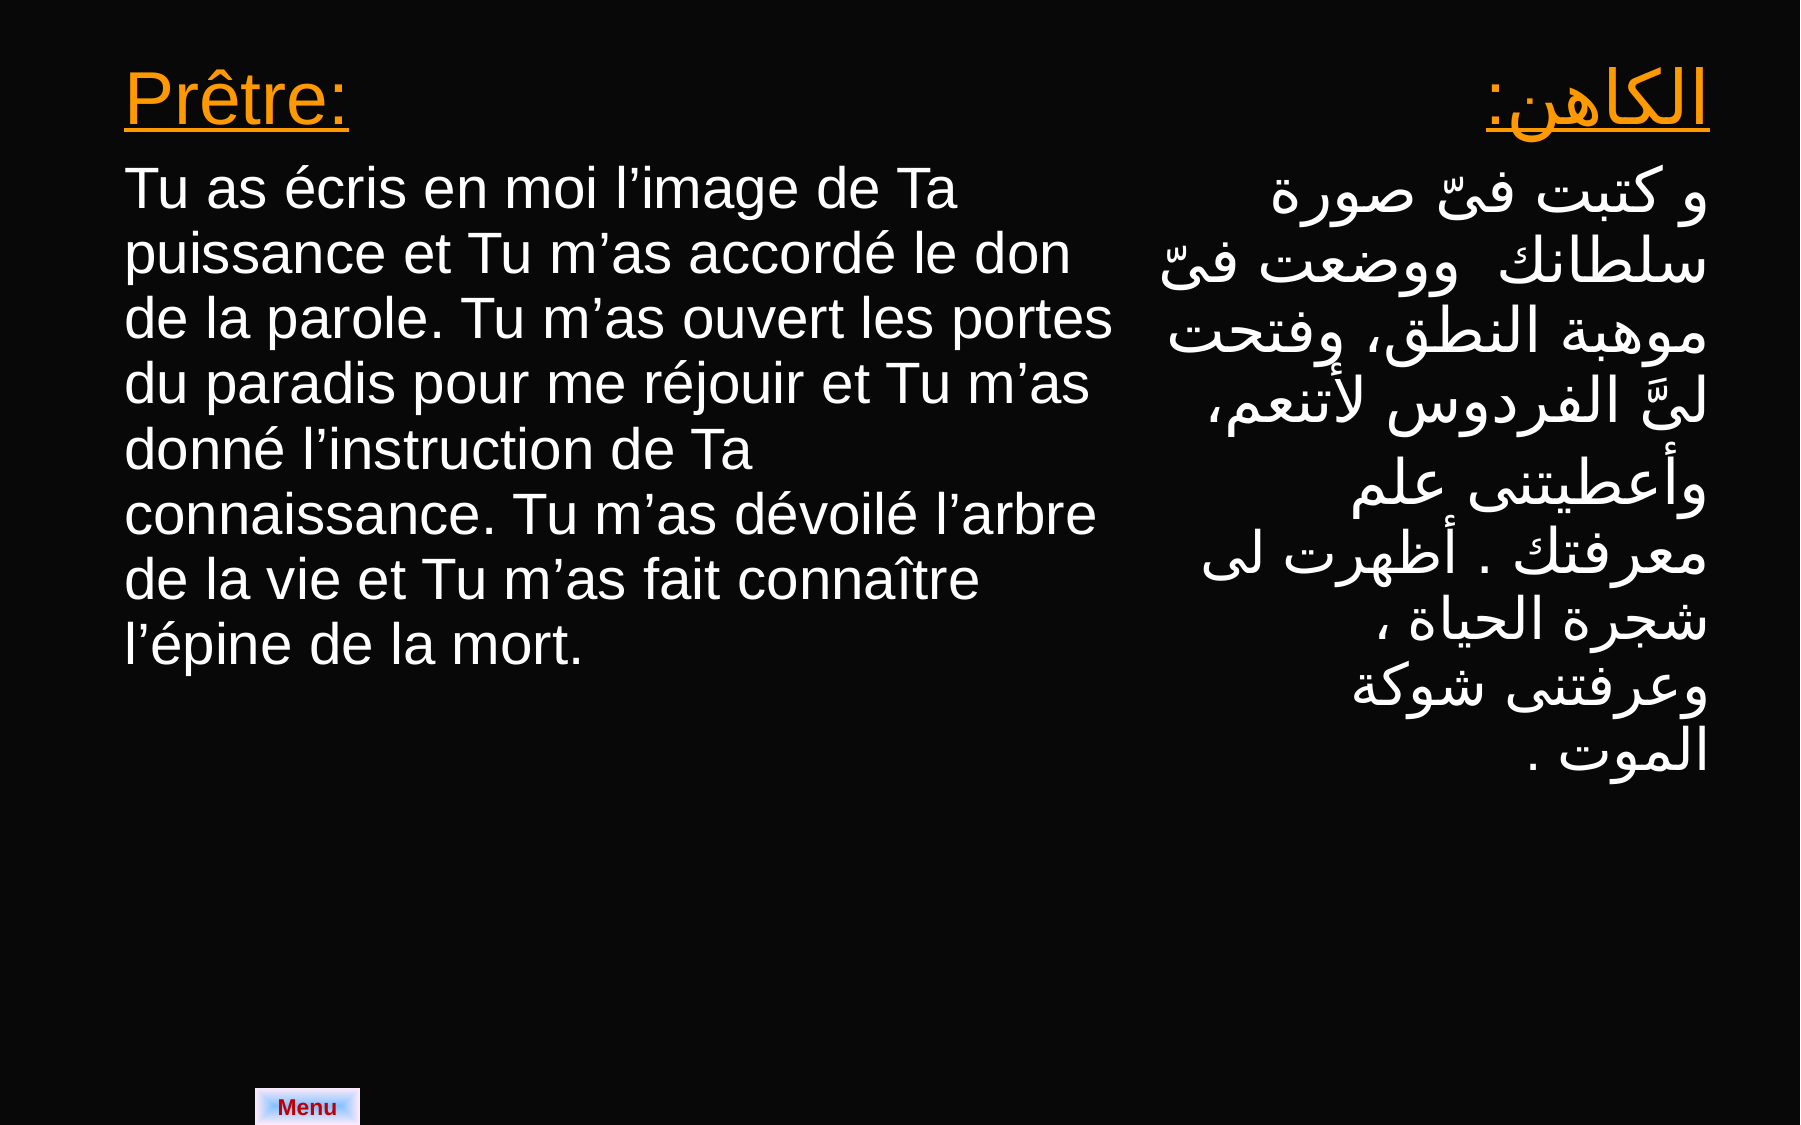

| Prêtre: | الكاهن: |
| --- | --- |
| Tu as écris en moi l’image de Ta puissance et Tu m’as accordé le don de la parole. Tu m’as ouvert les portes du paradis pour me réjouir et Tu m’as donné l’instruction de Ta connaissance. Tu m’as dévoilé l’arbre de la vie et Tu m’as fait connaître l’épine de la mort. | و كتبت فىّ صورة سلطانك ووضعت فىّ موهبة النطق، وفتحت لىَّ الفردوس لأتنعم، وأعطيتنى علم معرفتك . أظهرت لى شجرة الحياة ، وعرفتنى شوكة الموت . |

Menu